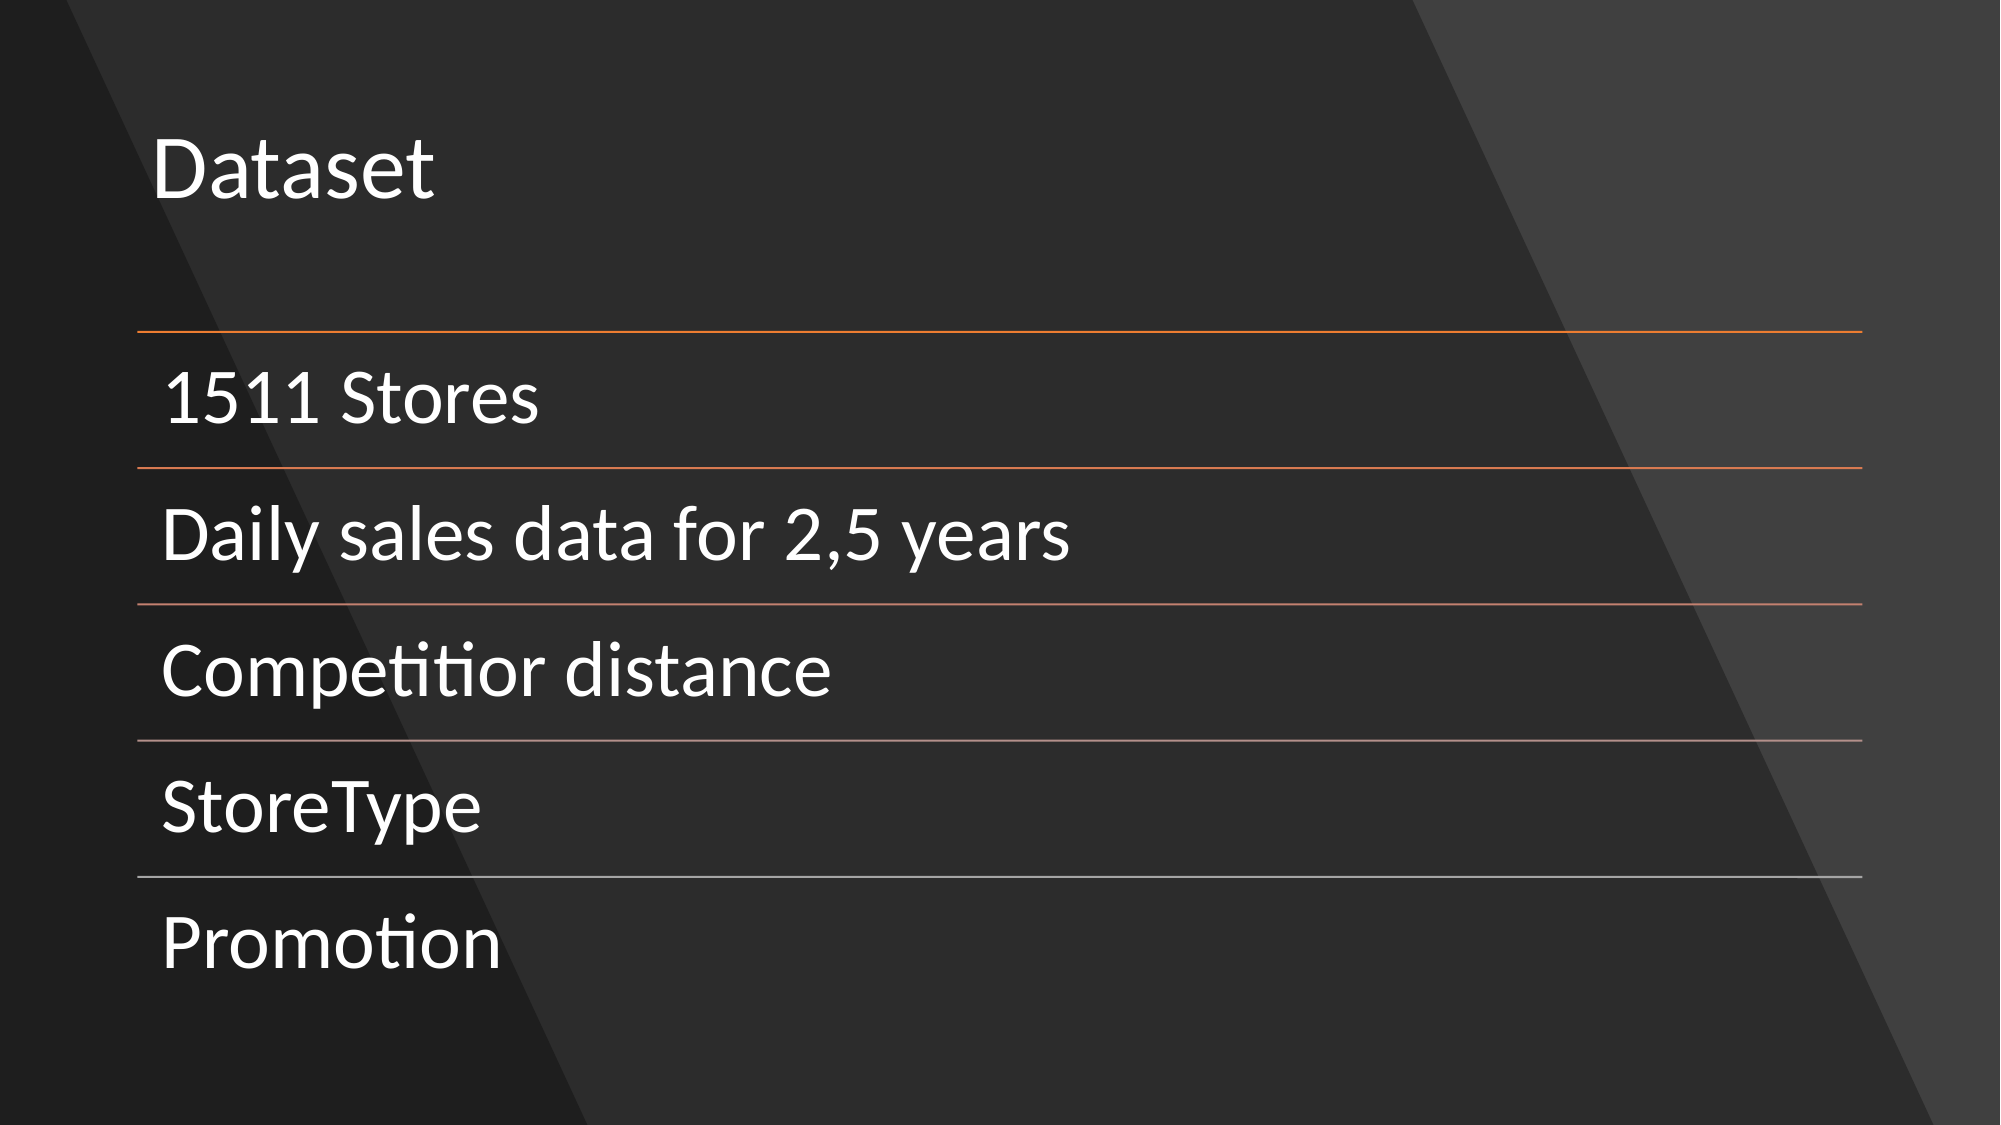

# Dataset
1511 Stores
Daily sales data for 2,5 years
Competitior distance
StoreType
Promotion